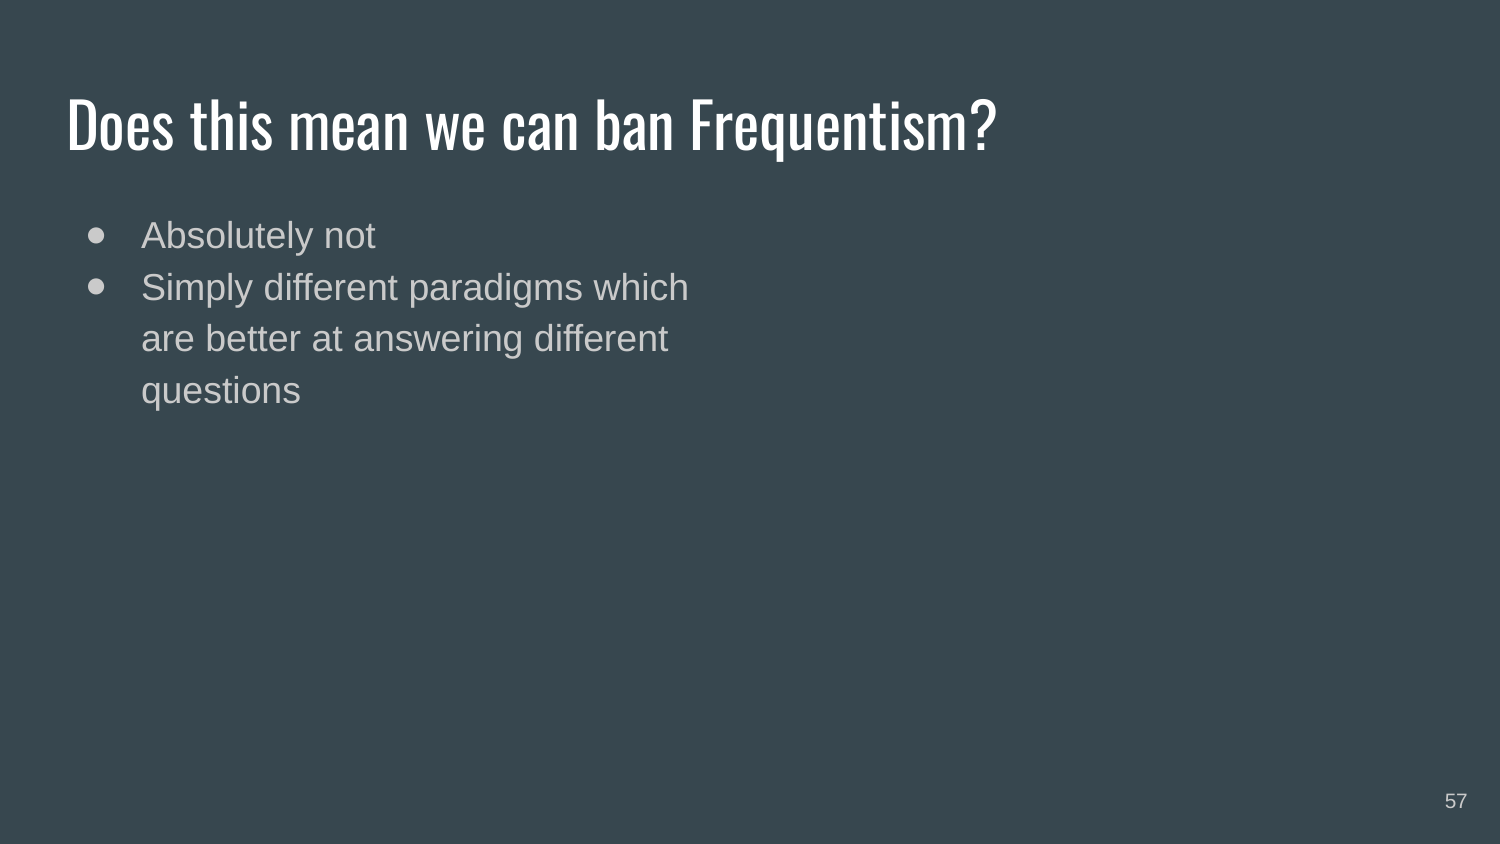

# Does this mean we can ban Frequentism?
Absolutely not
Simply different paradigms which are better at answering different questions
57